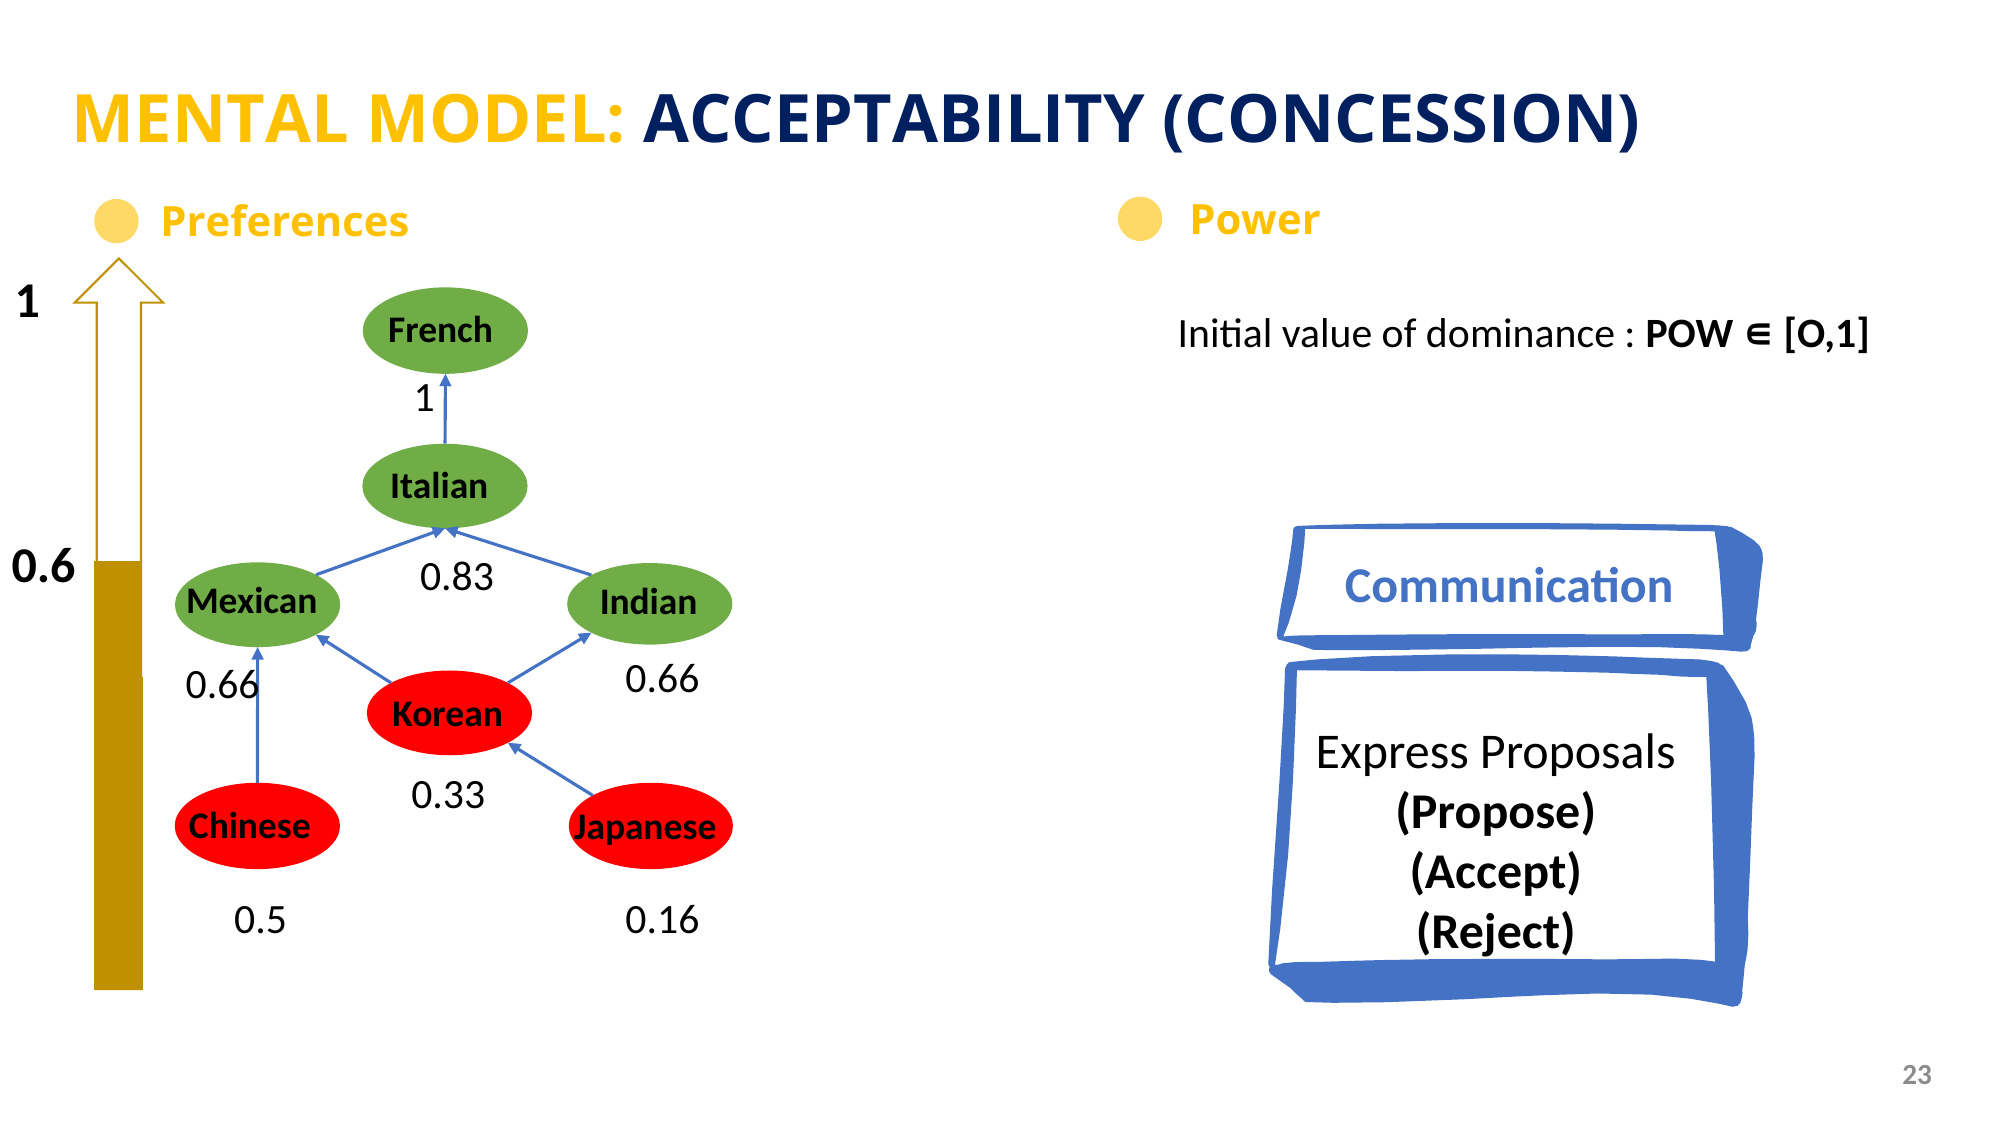

# Mental model: acceptability (concession)
Power

Preferences

1

French
1

Italian
0.83

Mexican
Indian
0.66
0.66

Korean
0.33

Chinese
Japanese
0.5
0.16
Initial value of dominance : POW ∊ [O,1]

Communication
0.6

Express Proposals
(Propose)
(Accept)
(Reject)
23